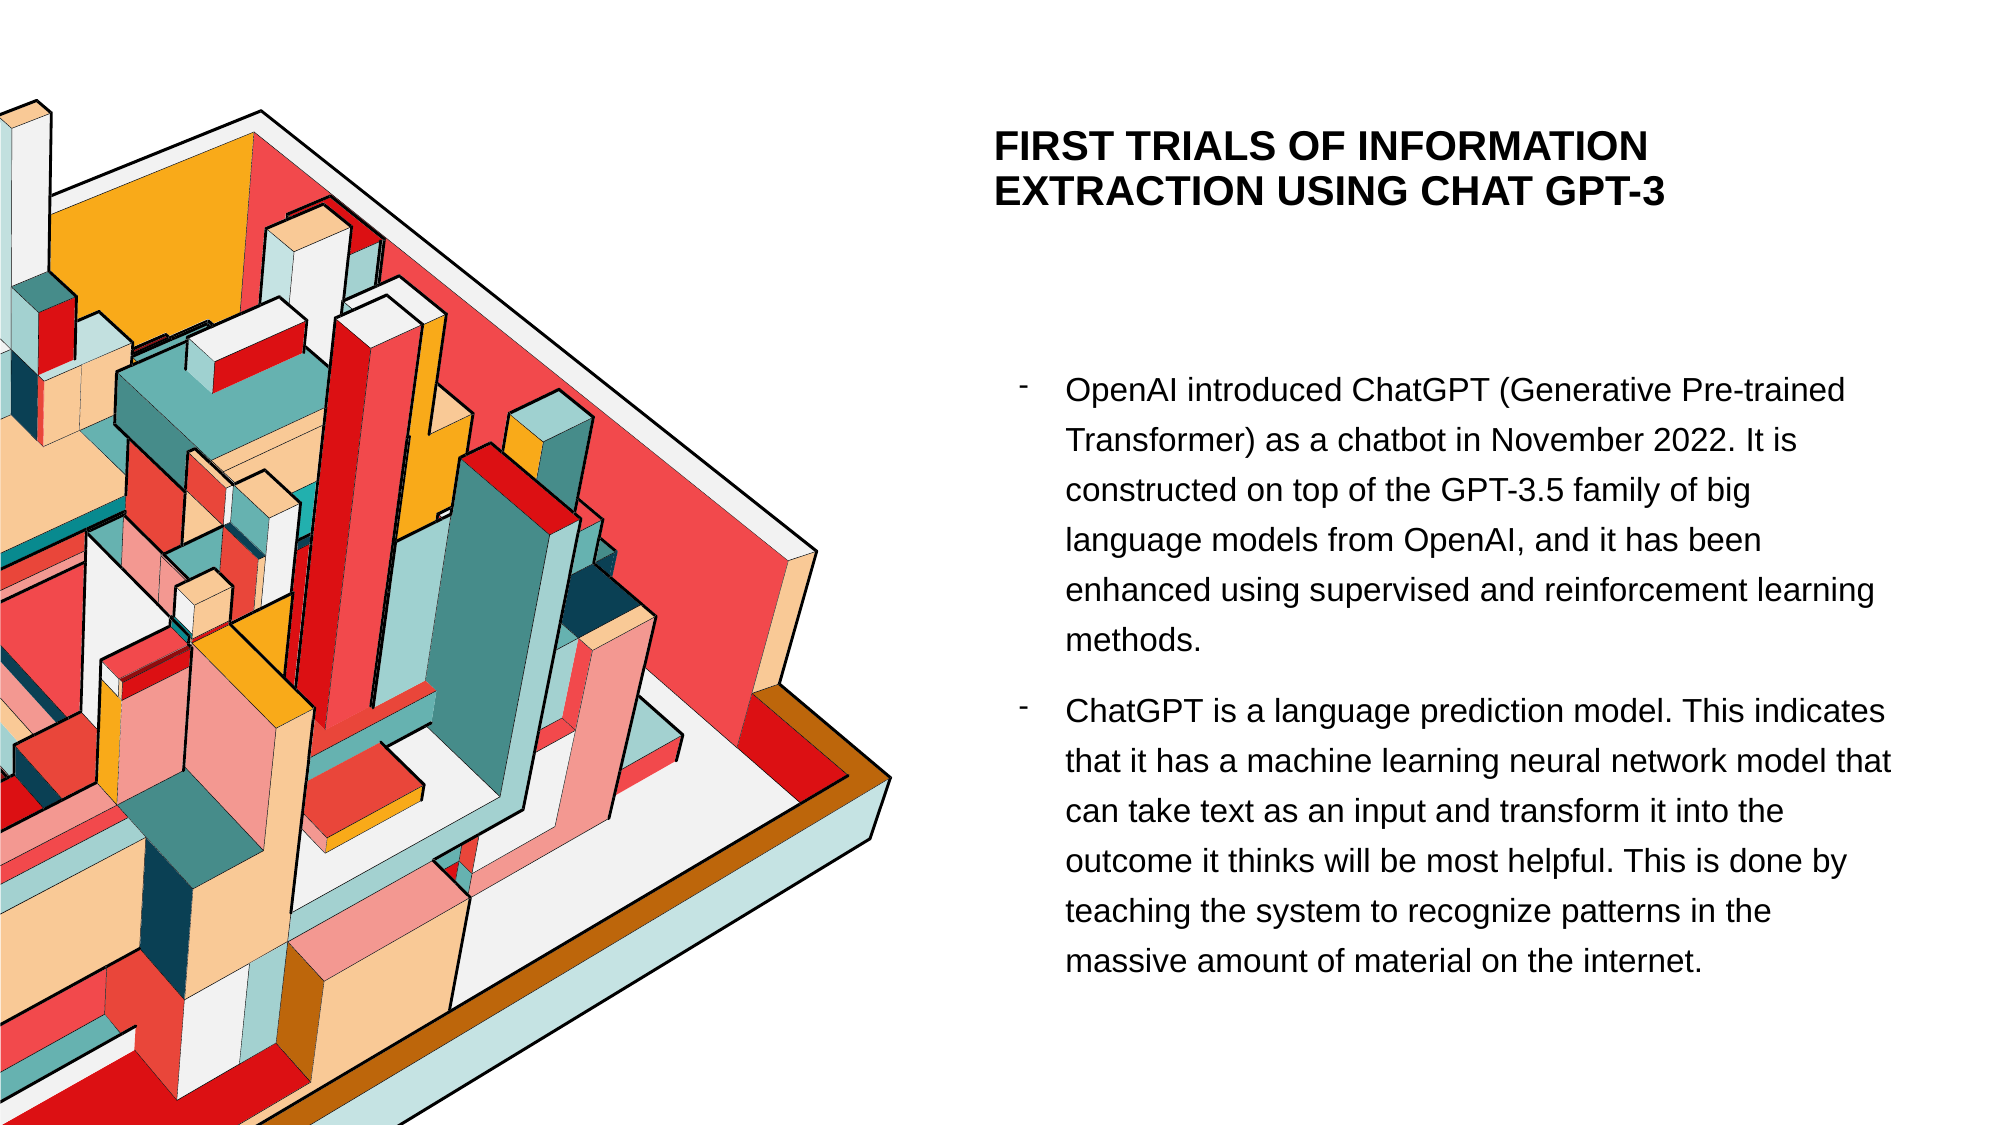

# First Trials of information extraction using Chat gpt-3
OpenAI introduced ChatGPT (Generative Pre-trained Transformer) as a chatbot in November 2022. It is constructed on top of the GPT-3.5 family of big language models from OpenAI, and it has been enhanced using supervised and reinforcement learning methods.
ChatGPT is a language prediction model. This indicates that it has a machine learning neural network model that can take text as an input and transform it into the outcome it thinks will be most helpful. This is done by teaching the system to recognize patterns in the massive amount of material on the internet.